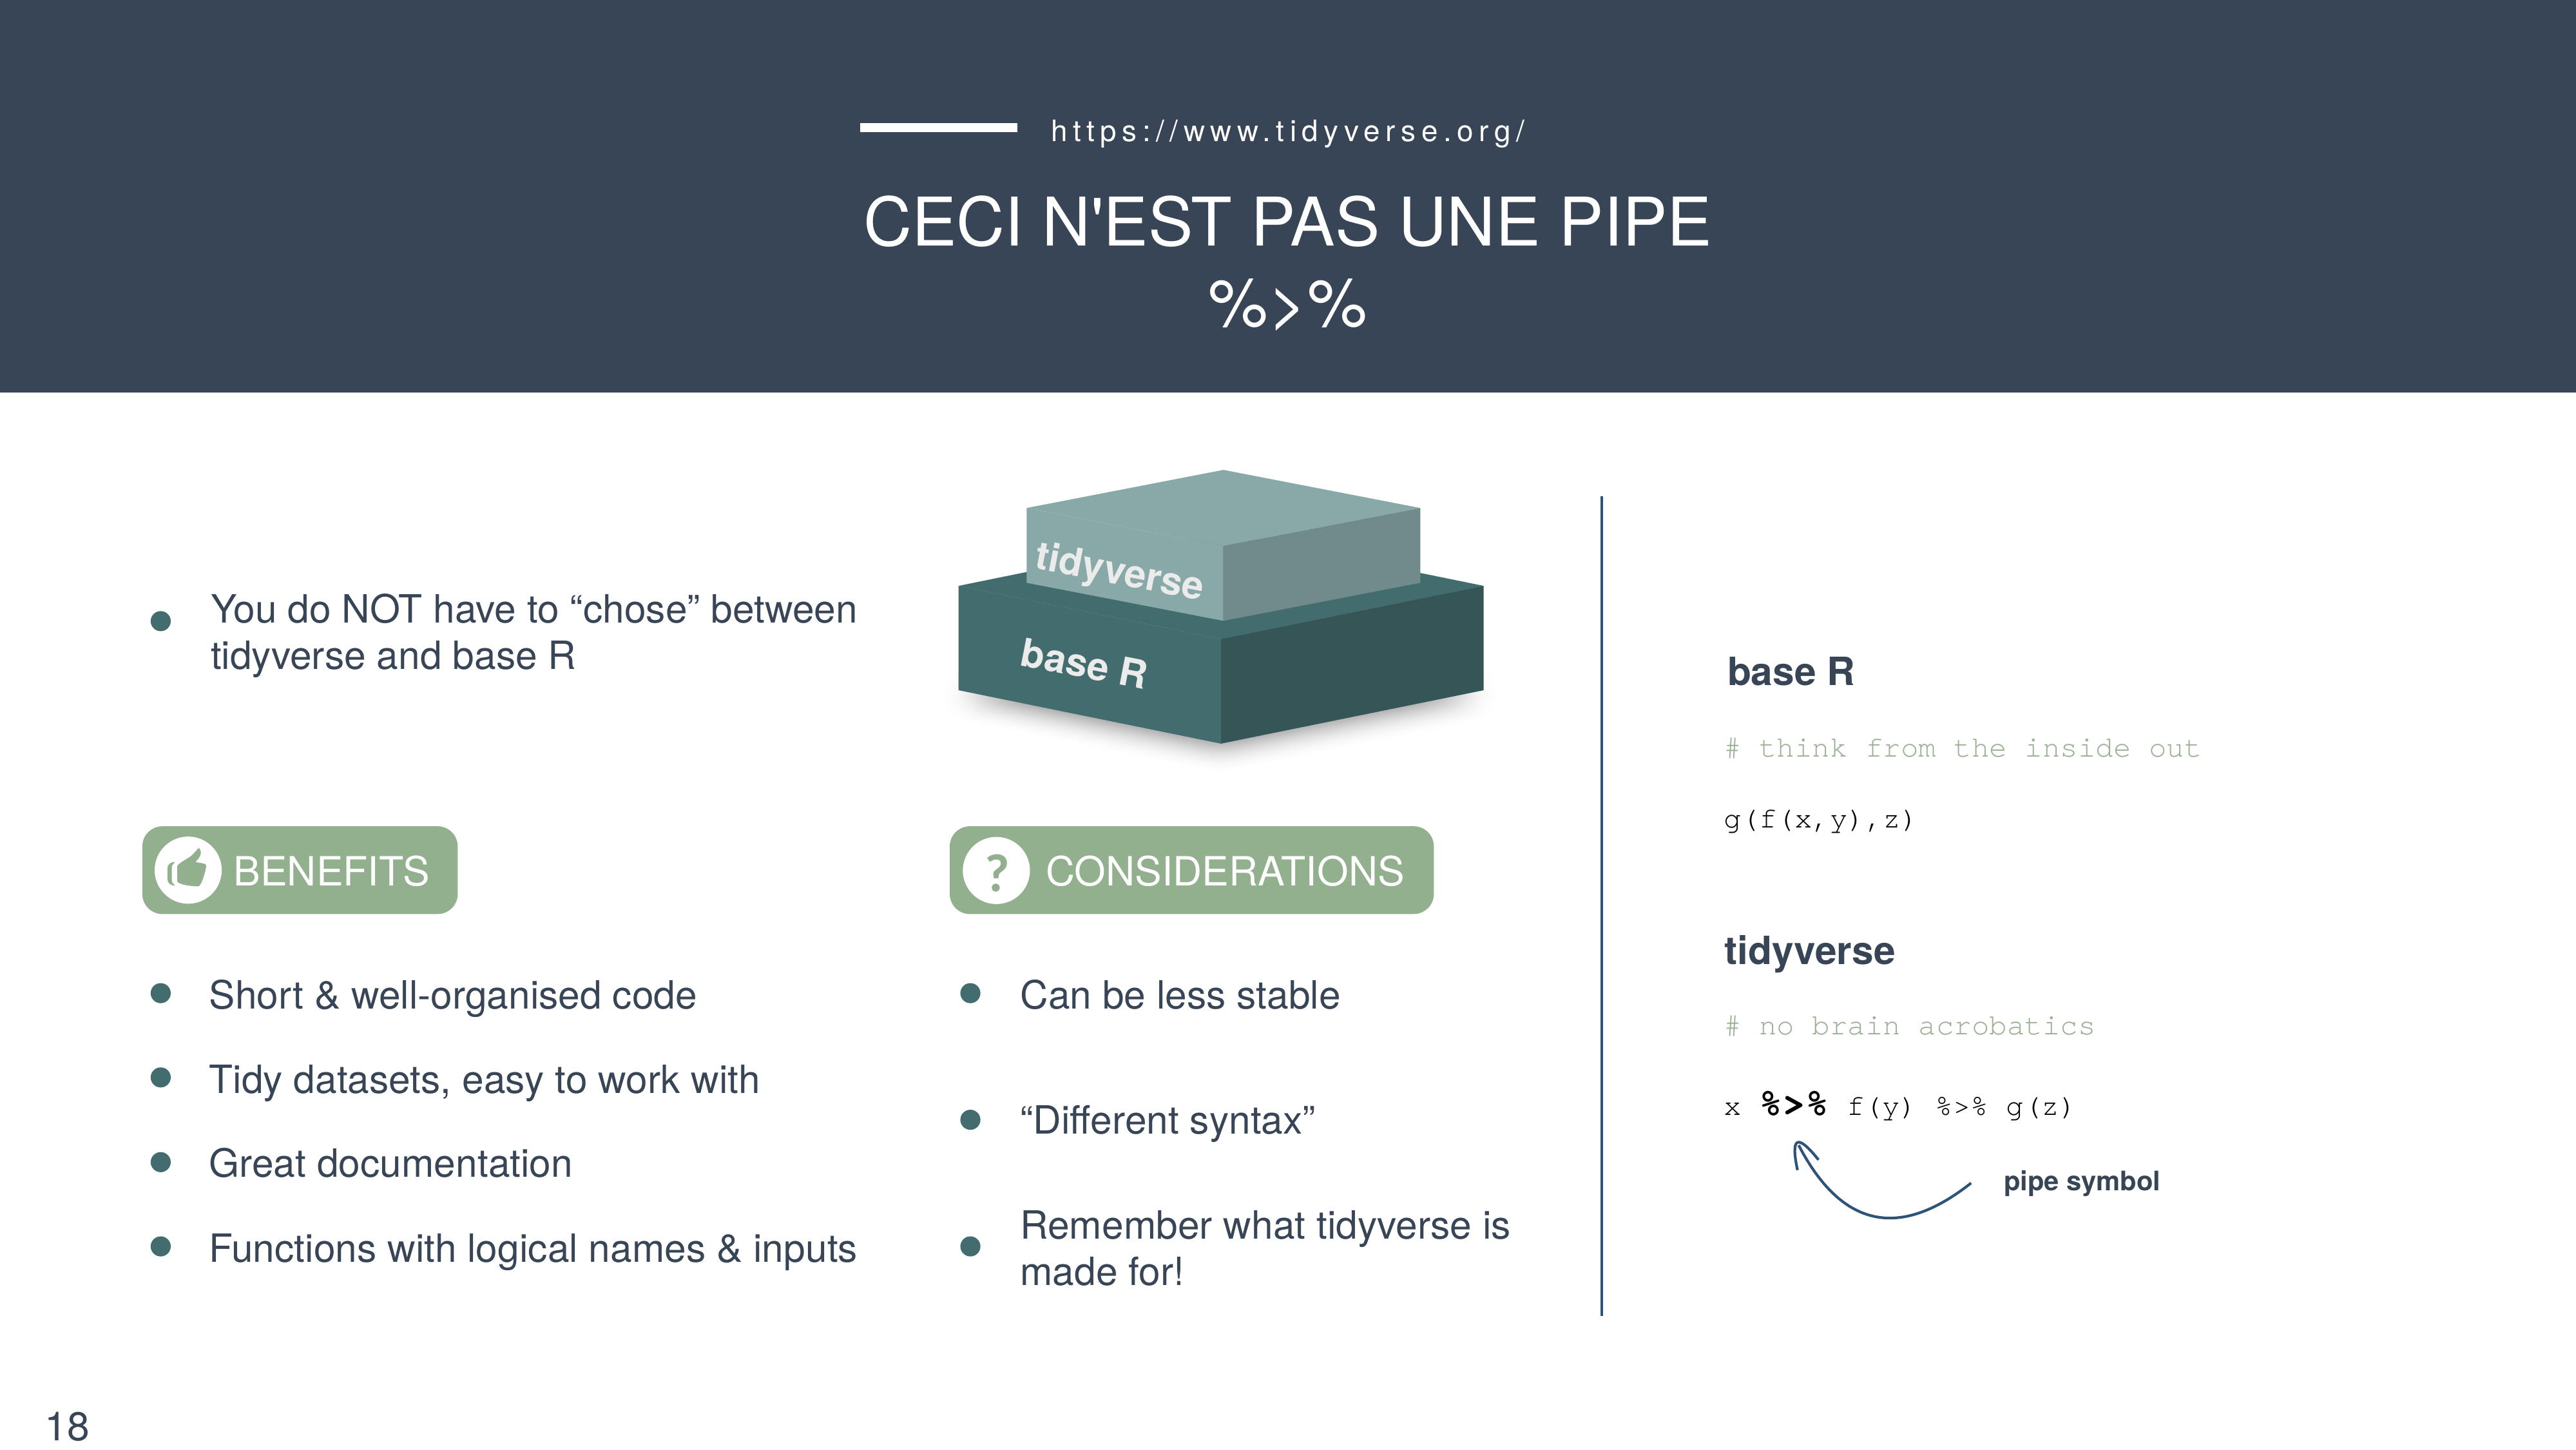

https://www.tidyverse.org/

CECI N'EST PAS UNE PIPE
%>%

tidyverse
You do NOT have to “chose” between
tidyverse and base R

base R
# think from the inside out

g(f(x,y),z)
tidyverse
# no brain acrobatics

x %>% f(y) %>% g(z)

base R

BENEFITS

Short & well-organised code

Tidy datasets, easy to work with

Great documentation

Functions with logical names & inputs

?
CONSIDERATIONS
Can be less stable

“Different syntax”

pipe symbol
Remember what tidyverse is made for!

18